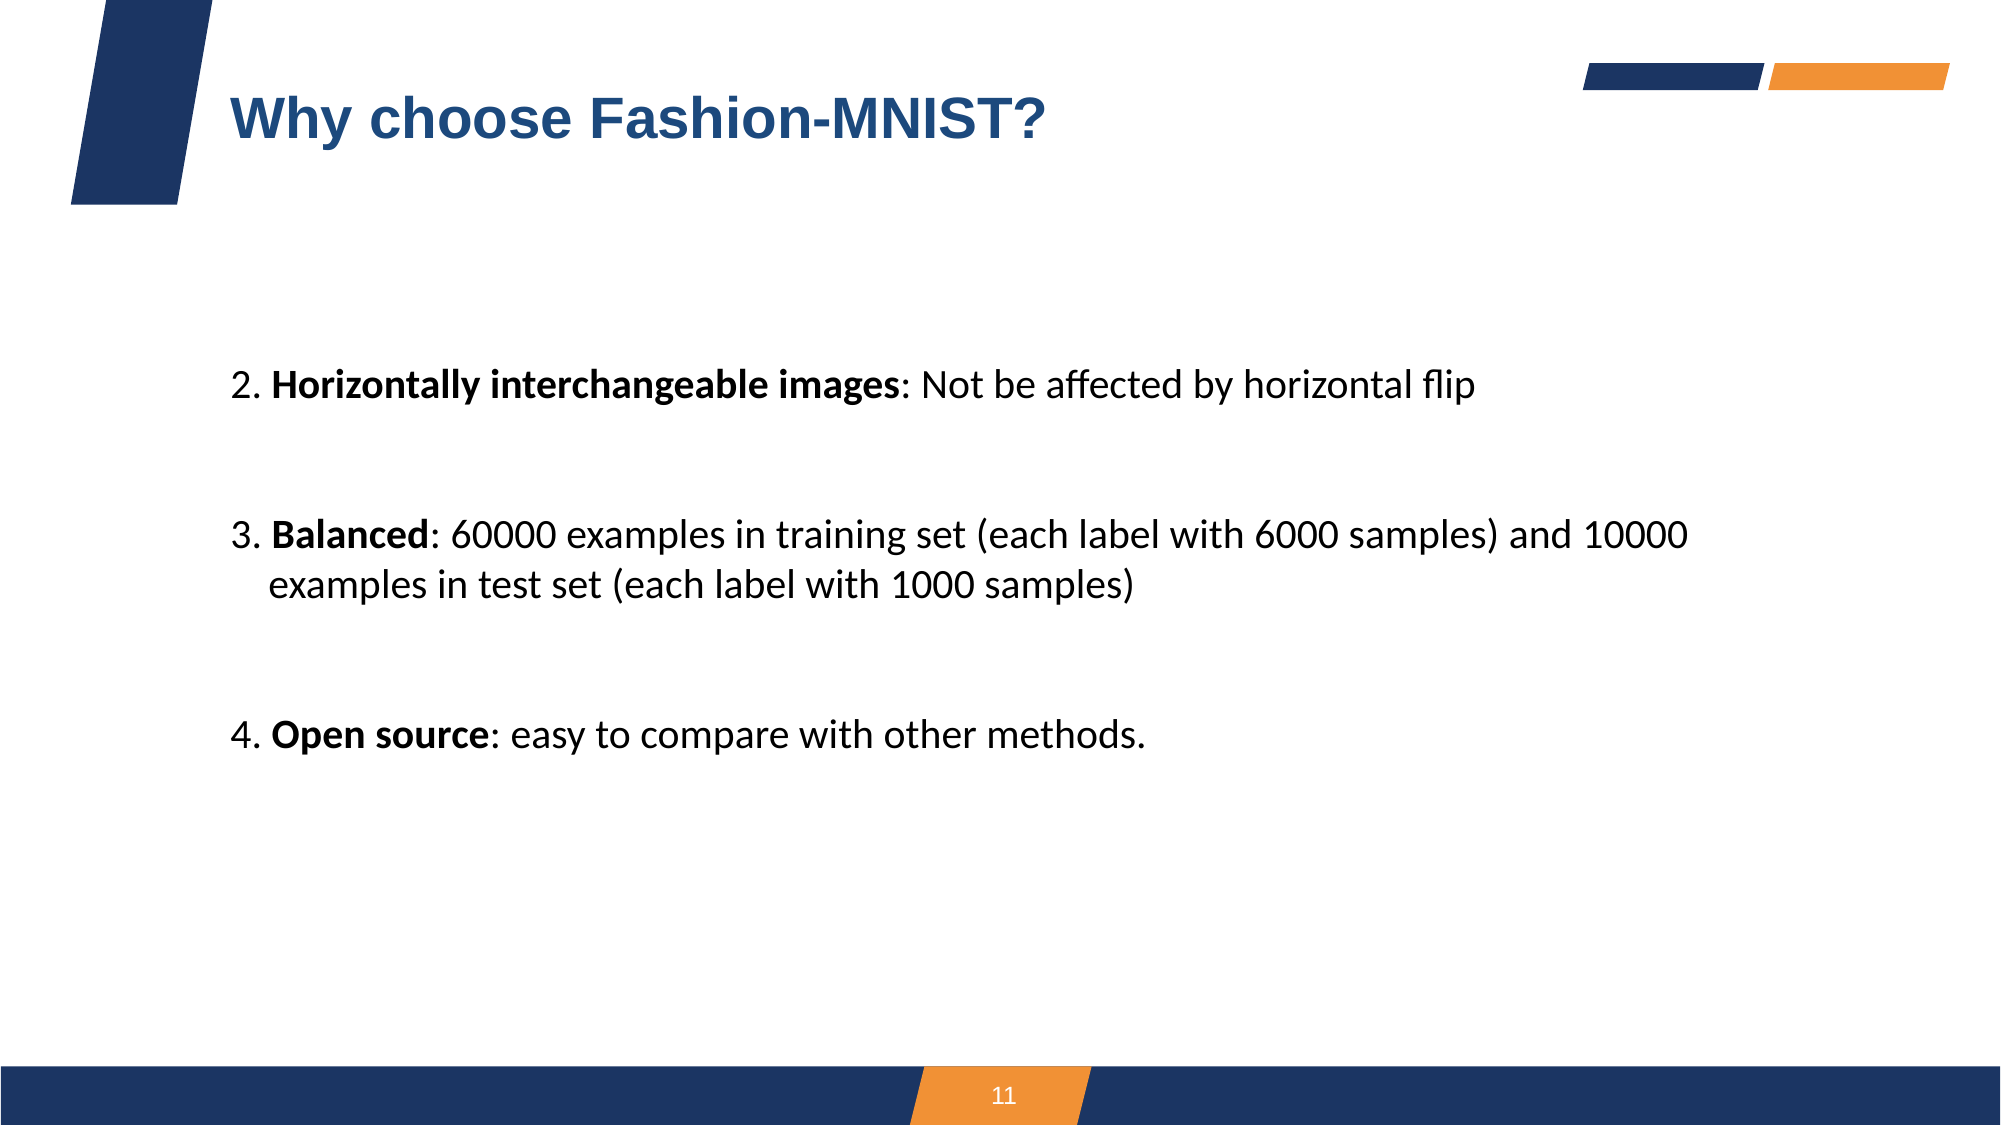

Why choose Fashion-MNIST?
2. Horizontally interchangeable images: Not be affected by horizontal flip

3. Balanced: 60000 examples in training set (each label with 6000 samples) and 10000
    examples in test set (each label with 1000 samples)

4. Open source: easy to compare with other methods.
11